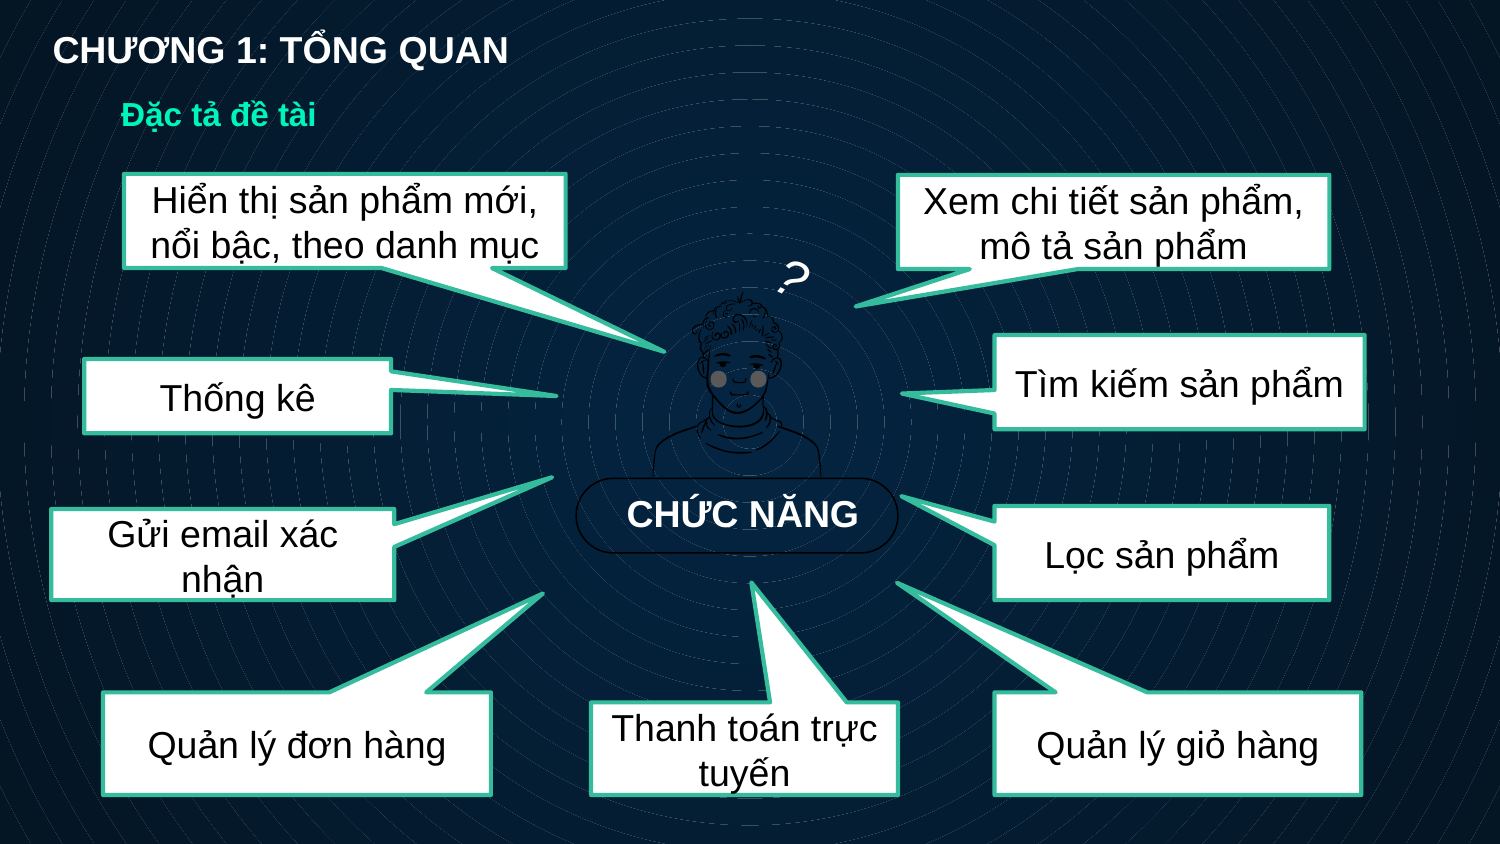

CHƯƠNG 1: TỔNG QUAN
Đặc tả đề tài
Hiển thị sản phẩm mới, nổi bậc, theo danh mục
Xem chi tiết sản phẩm, mô tả sản phẩm
?

Tìm kiếm sản phẩm
Thống kê

CHỨC NĂNG
Lọc sản phẩm
Gửi email xác nhận
Quản lý đơn hàng
Quản lý giỏ hàng
Thanh toán trực tuyến